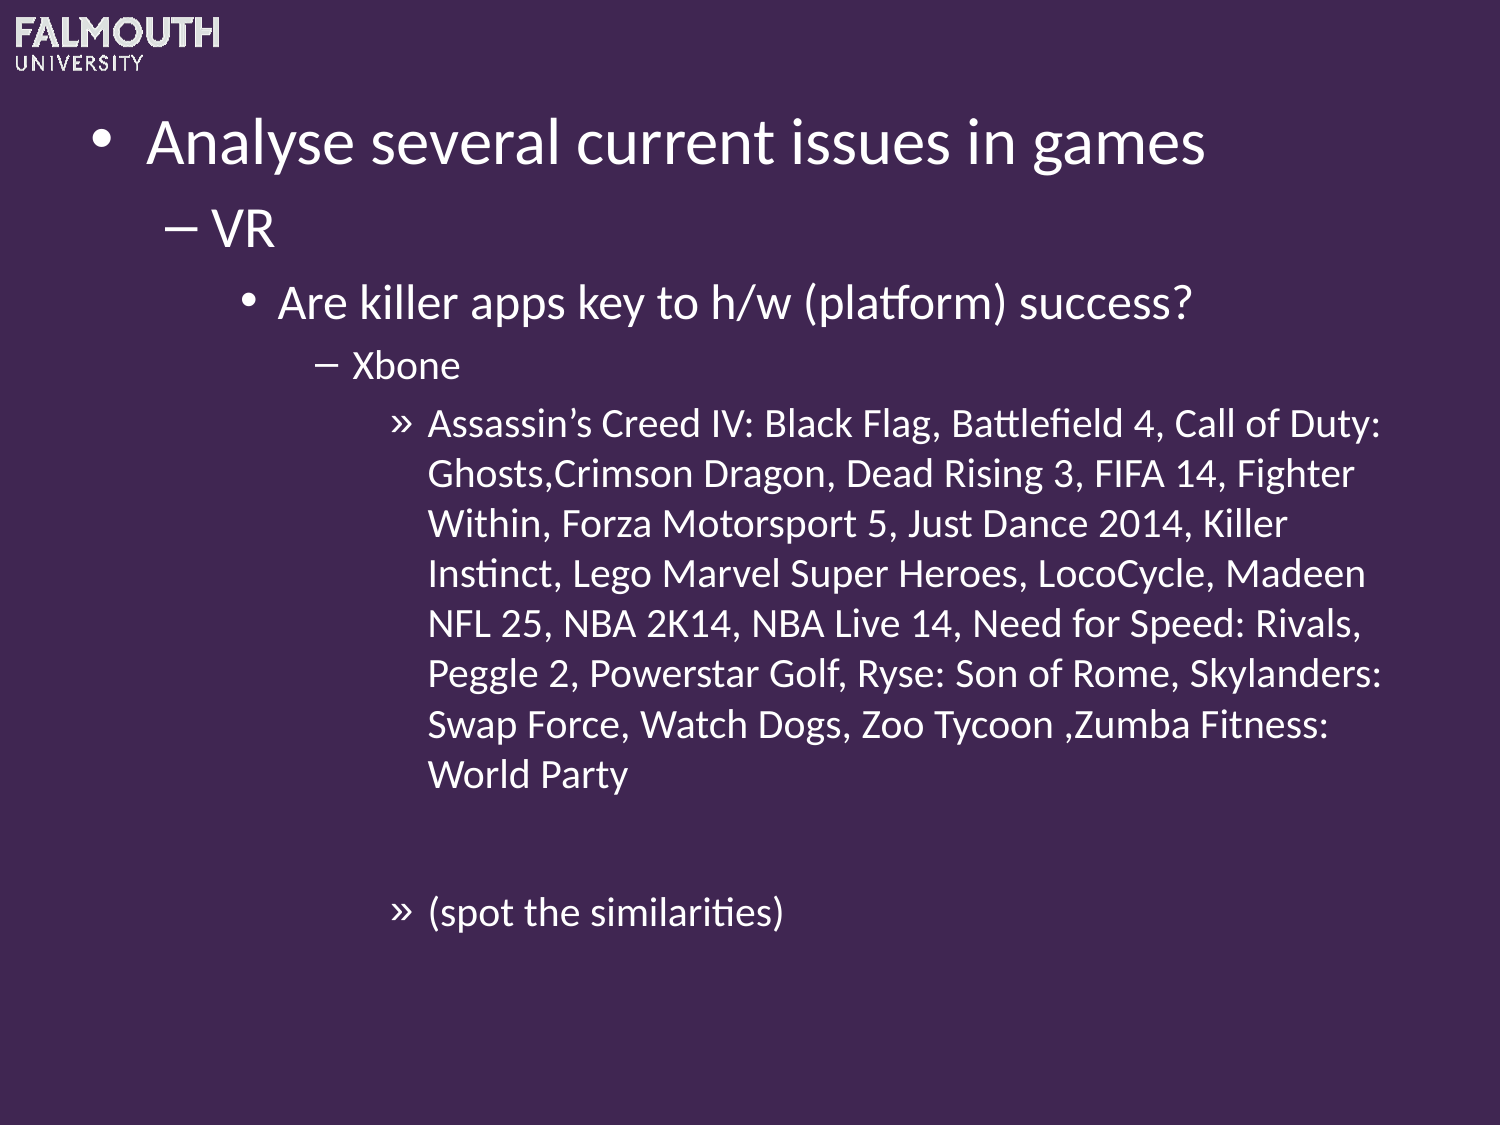

Analyse several current issues in games
VR
Are killer apps key to h/w (platform) success?
Xbone
Assassin’s Creed IV: Black Flag, Battlefield 4, Call of Duty: Ghosts,Crimson Dragon, Dead Rising 3, FIFA 14, Fighter Within, Forza Motorsport 5, Just Dance 2014, Killer Instinct, Lego Marvel Super Heroes, LocoCycle, Madeen NFL 25, NBA 2K14, NBA Live 14, Need for Speed: Rivals, Peggle 2, Powerstar Golf, Ryse: Son of Rome, Skylanders: Swap Force, Watch Dogs, Zoo Tycoon ,Zumba Fitness: World Party

(spot the similarities)